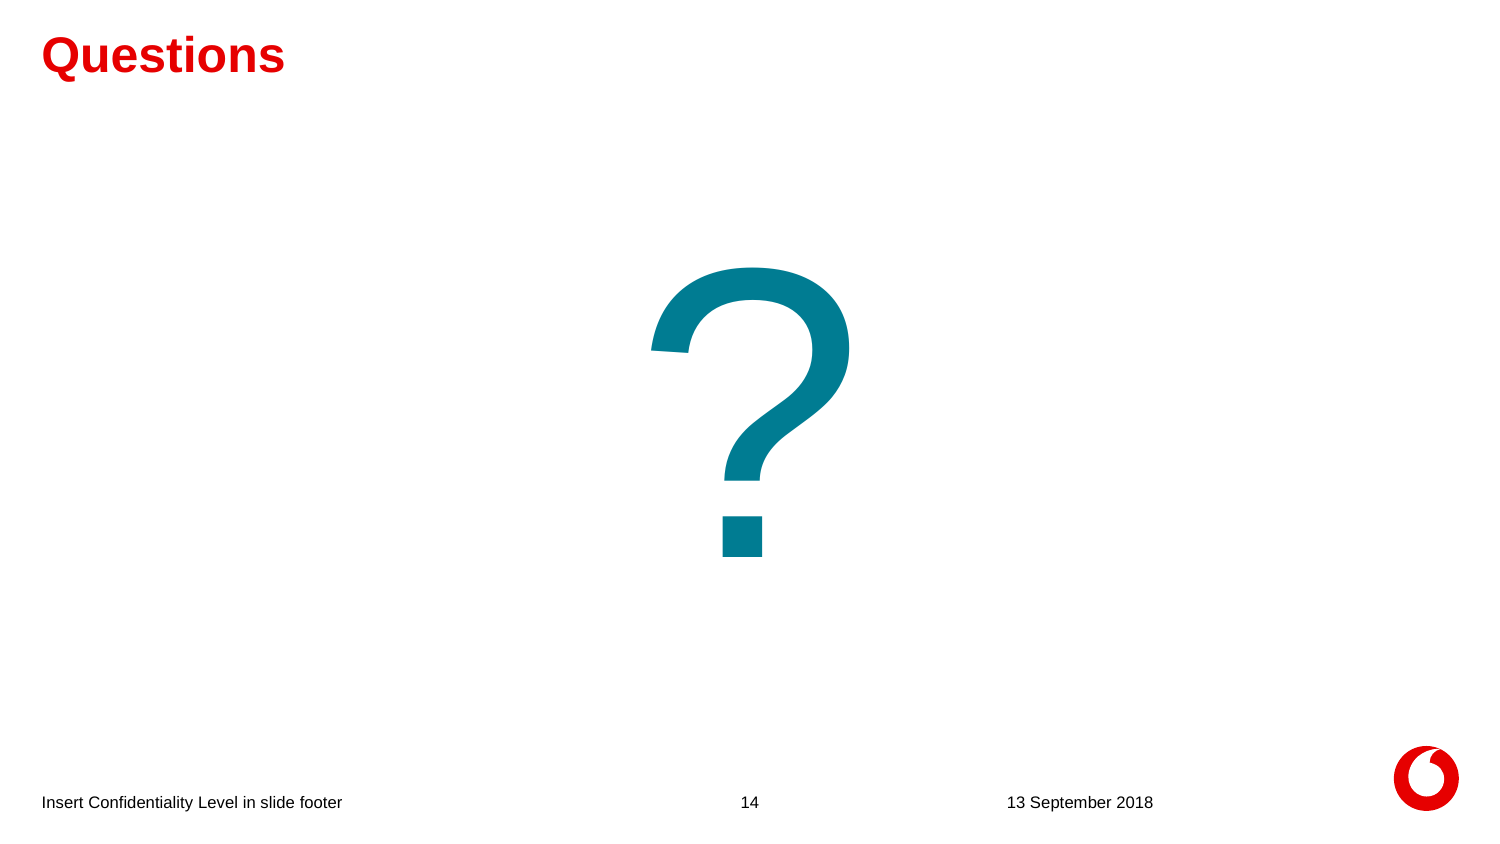

# Questions
?
Insert Confidentiality Level in slide footer
13 September 2018
14